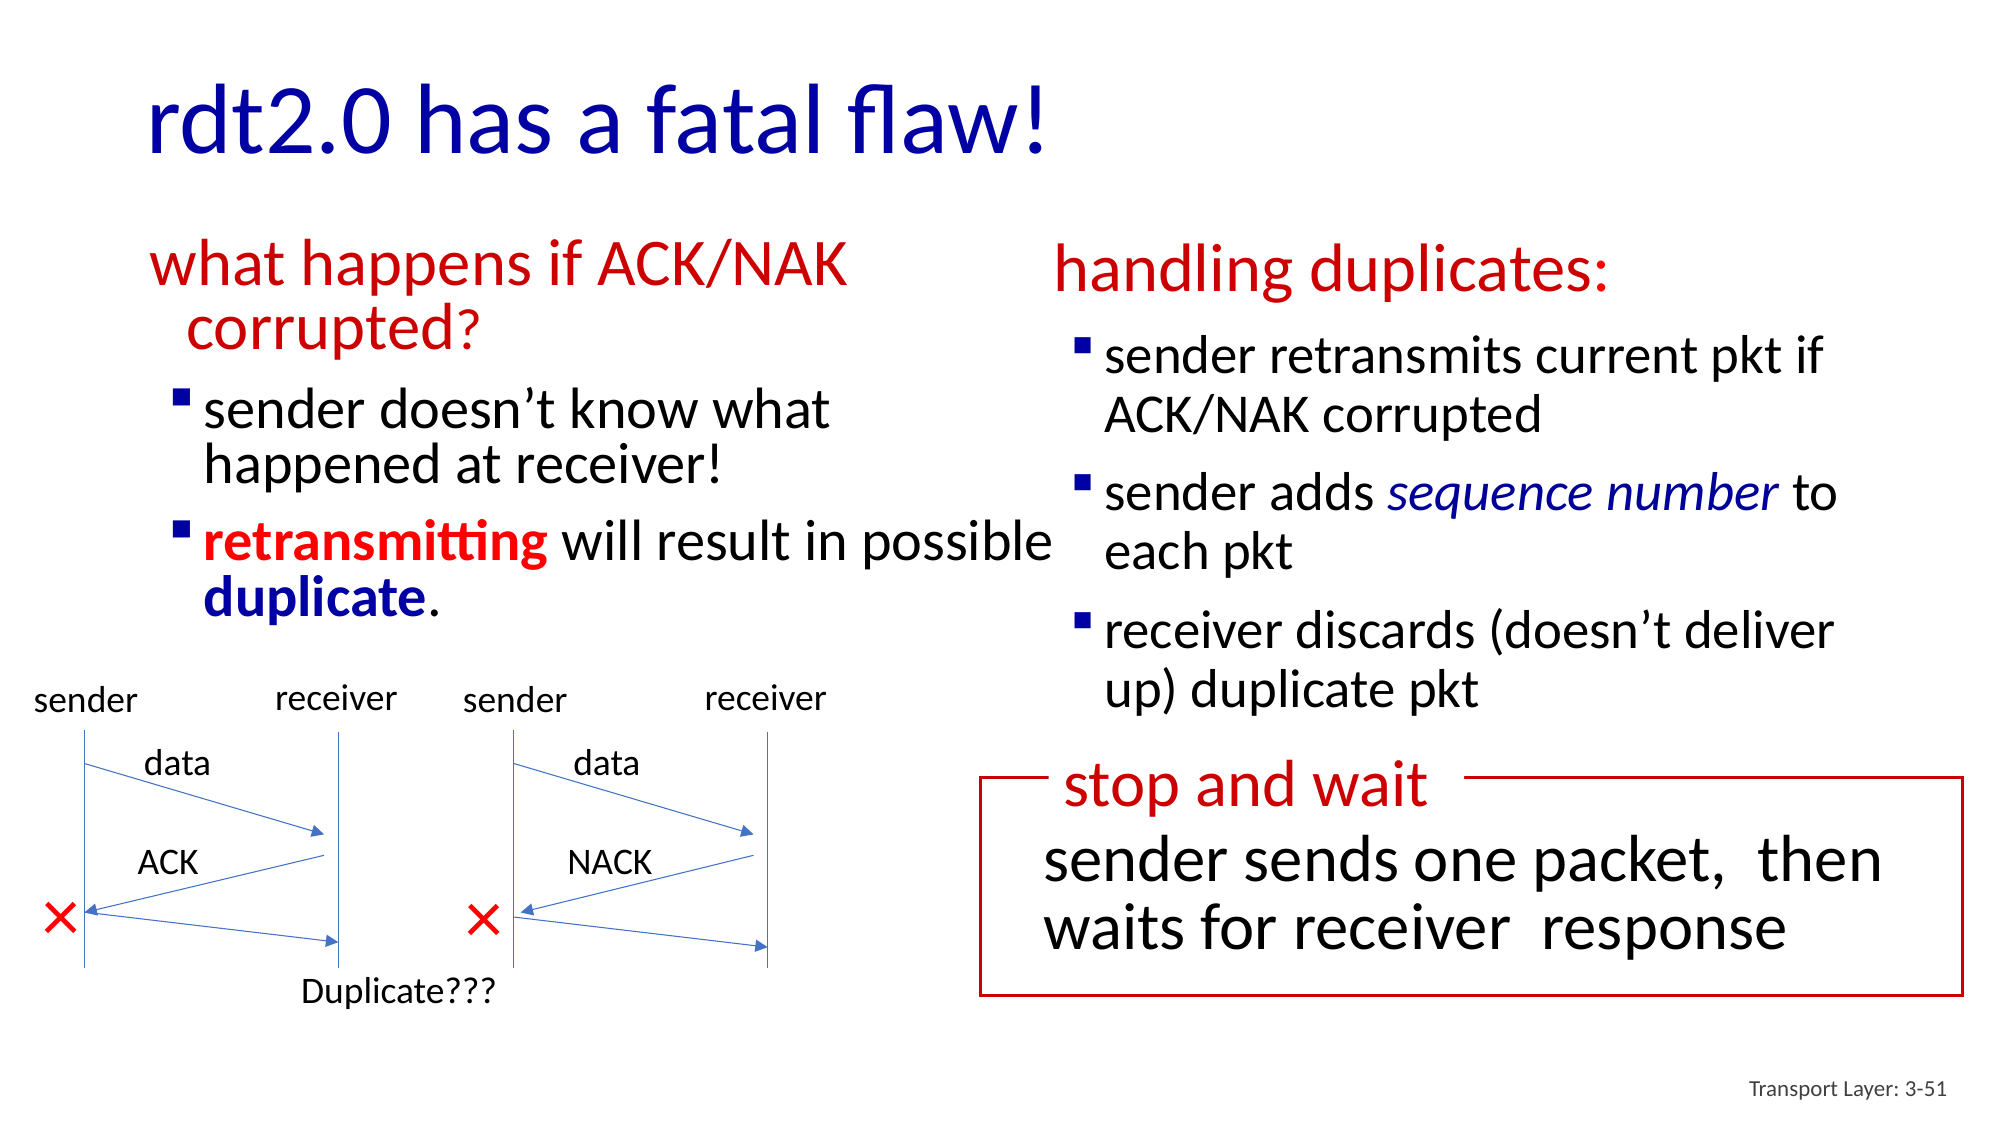

# rdt2.0 has a fatal flaw!
handling duplicates:
sender retransmits current pkt if ACK/NAK corrupted
sender adds sequence number to each pkt
receiver discards (doesn’t deliver up) duplicate pkt
what happens if ACK/NAK corrupted?
sender doesn’t know what happened at receiver!
retransmitting will result in possible duplicate.

receiver
receiver
sender
sender
data
data
stop and wait

sender sends one packet,  then waits for receiver  response
ACK
NACK
×
×
Duplicate???
Transport Layer: 3-51